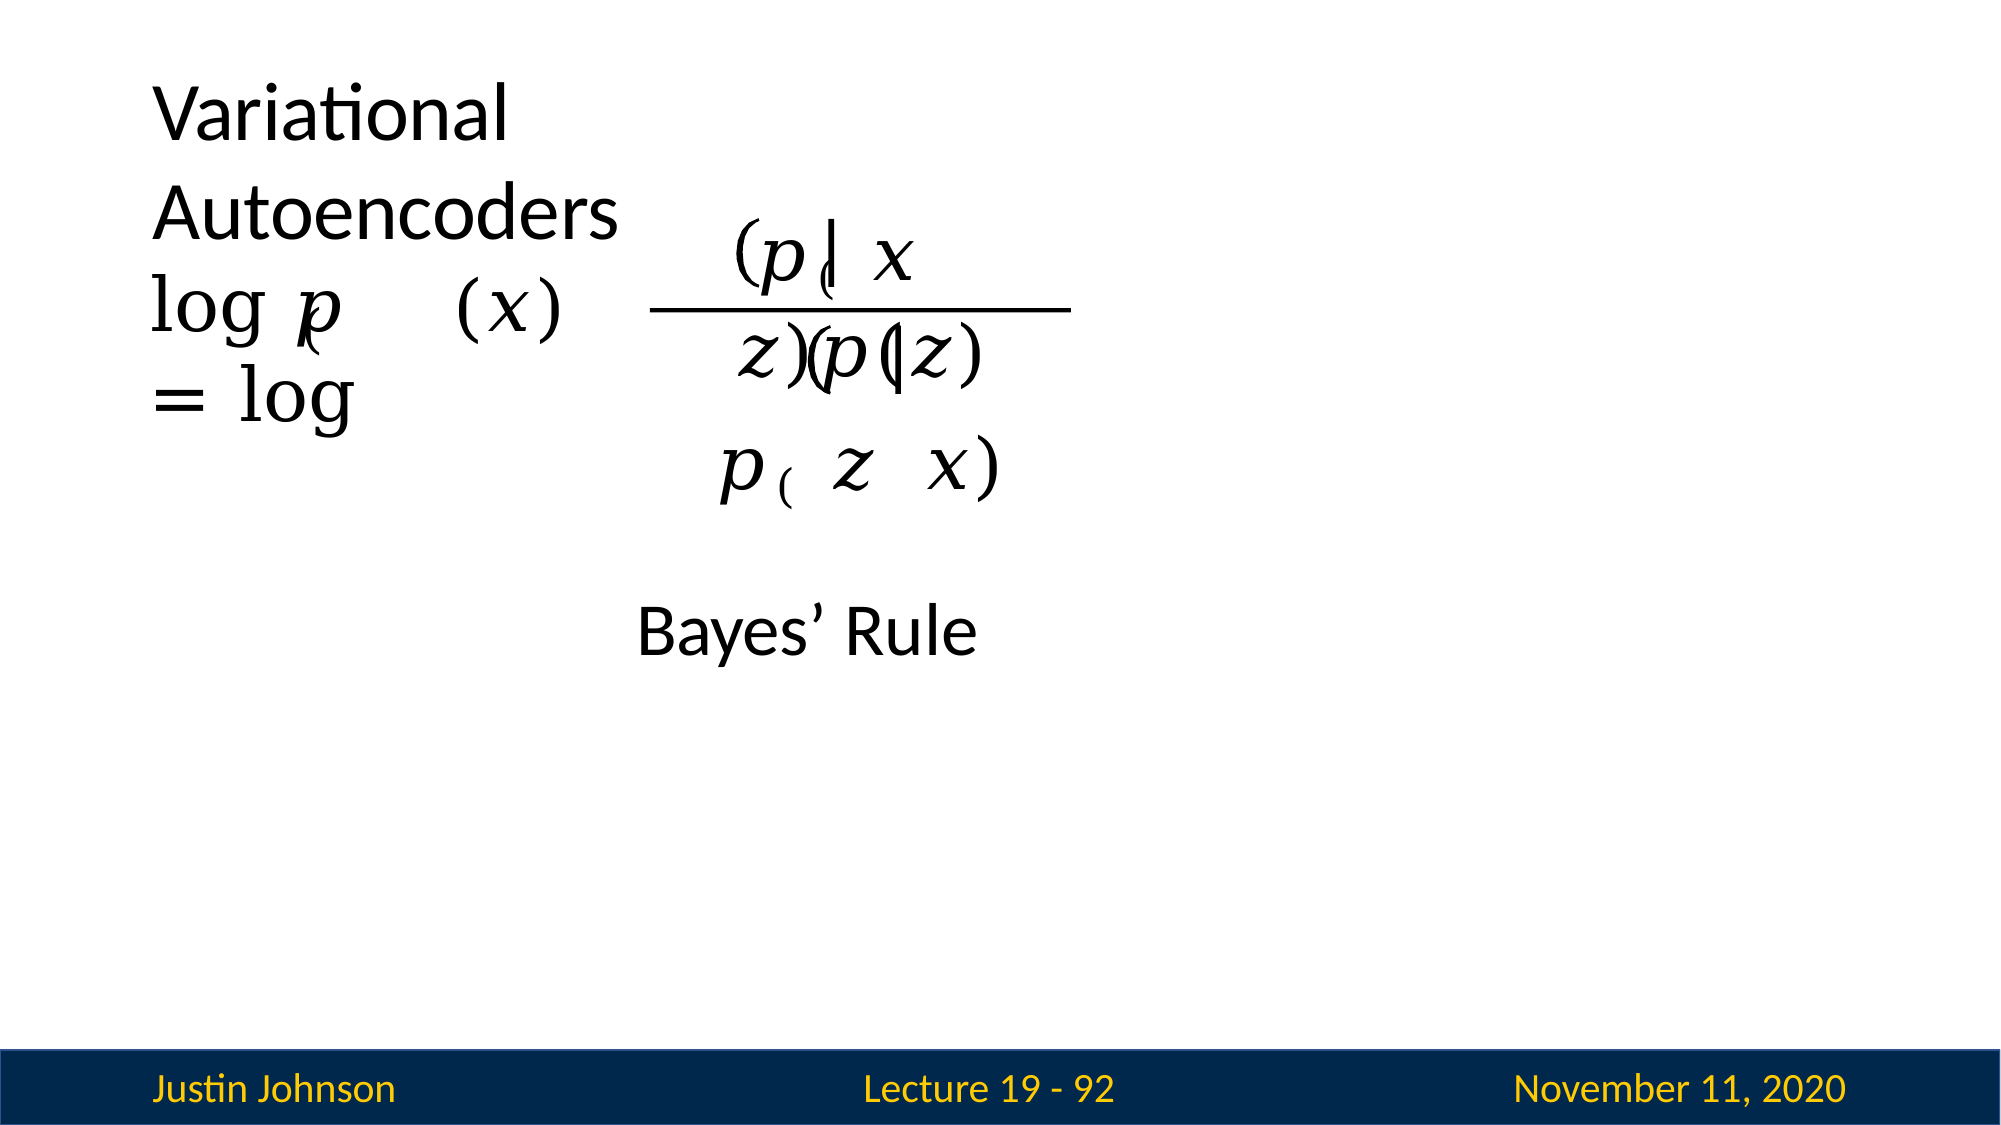

# Variational Autoencoders
𝑝(	𝑥	𝑧)𝑝(𝑧)
𝑝(	𝑧	𝑥)

log 𝑝	(𝑥) = log
(

Bayes’ Rule
Justin Johnson
November 11, 2020
Lecture 19 - 92